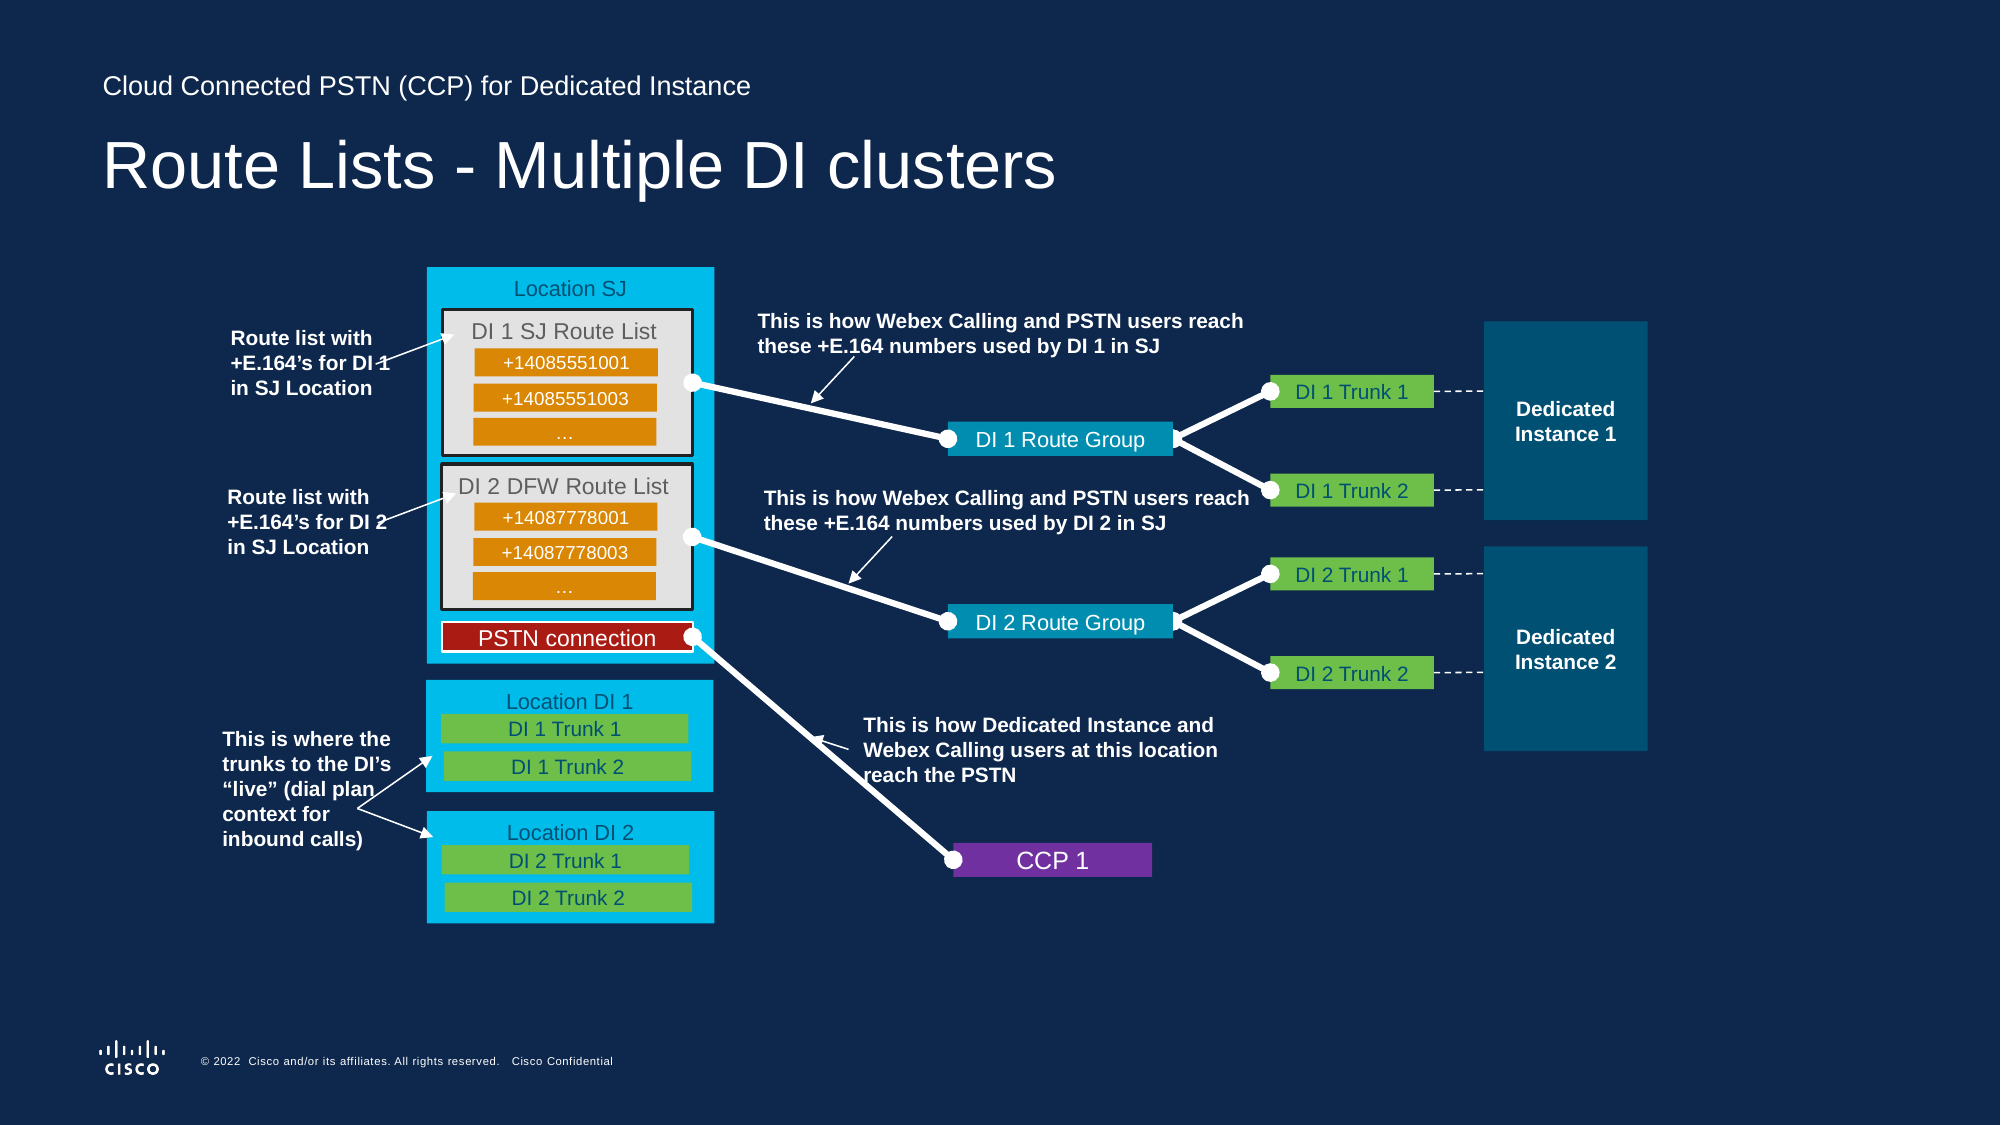

Cloud Connected PSTN (CCP) for Dedicated Instance

Route Lists - Multiple DI clusters
Location SJ
This is how Webex Calling and PSTN users reach
these +E.164 numbers used by DI 1 in SJ
DI 1 SJ Route List
Route list with
+E.164’s for DI 1
in SJ Location
Dedicated Instance 1
+14085551001
DI 1 Trunk 1
+14085551003
…
DI 1 Route Group
DI 2 DFW Route List
DI 1 Trunk 2
Route list with
+E.164’s for DI 2
in SJ Location
This is how Webex Calling and PSTN users reach
these +E.164 numbers used by DI 2 in SJ
+14087778001
+14087778003
Dedicated Instance 2
DI 2 Trunk 1
…
DI 2 Route Group
PSTN connection
DI 2 Trunk 2
Location DI 1
This is how Dedicated Instance and Webex Calling users at this location reach the PSTN
DI 1 Trunk 1
This is where the
trunks to the DI’s “live” (dial plan context for
inbound calls)
DI 1 Trunk 2
Location DI 2
CCP 1
DI 2 Trunk 1
DI 2 Trunk 2